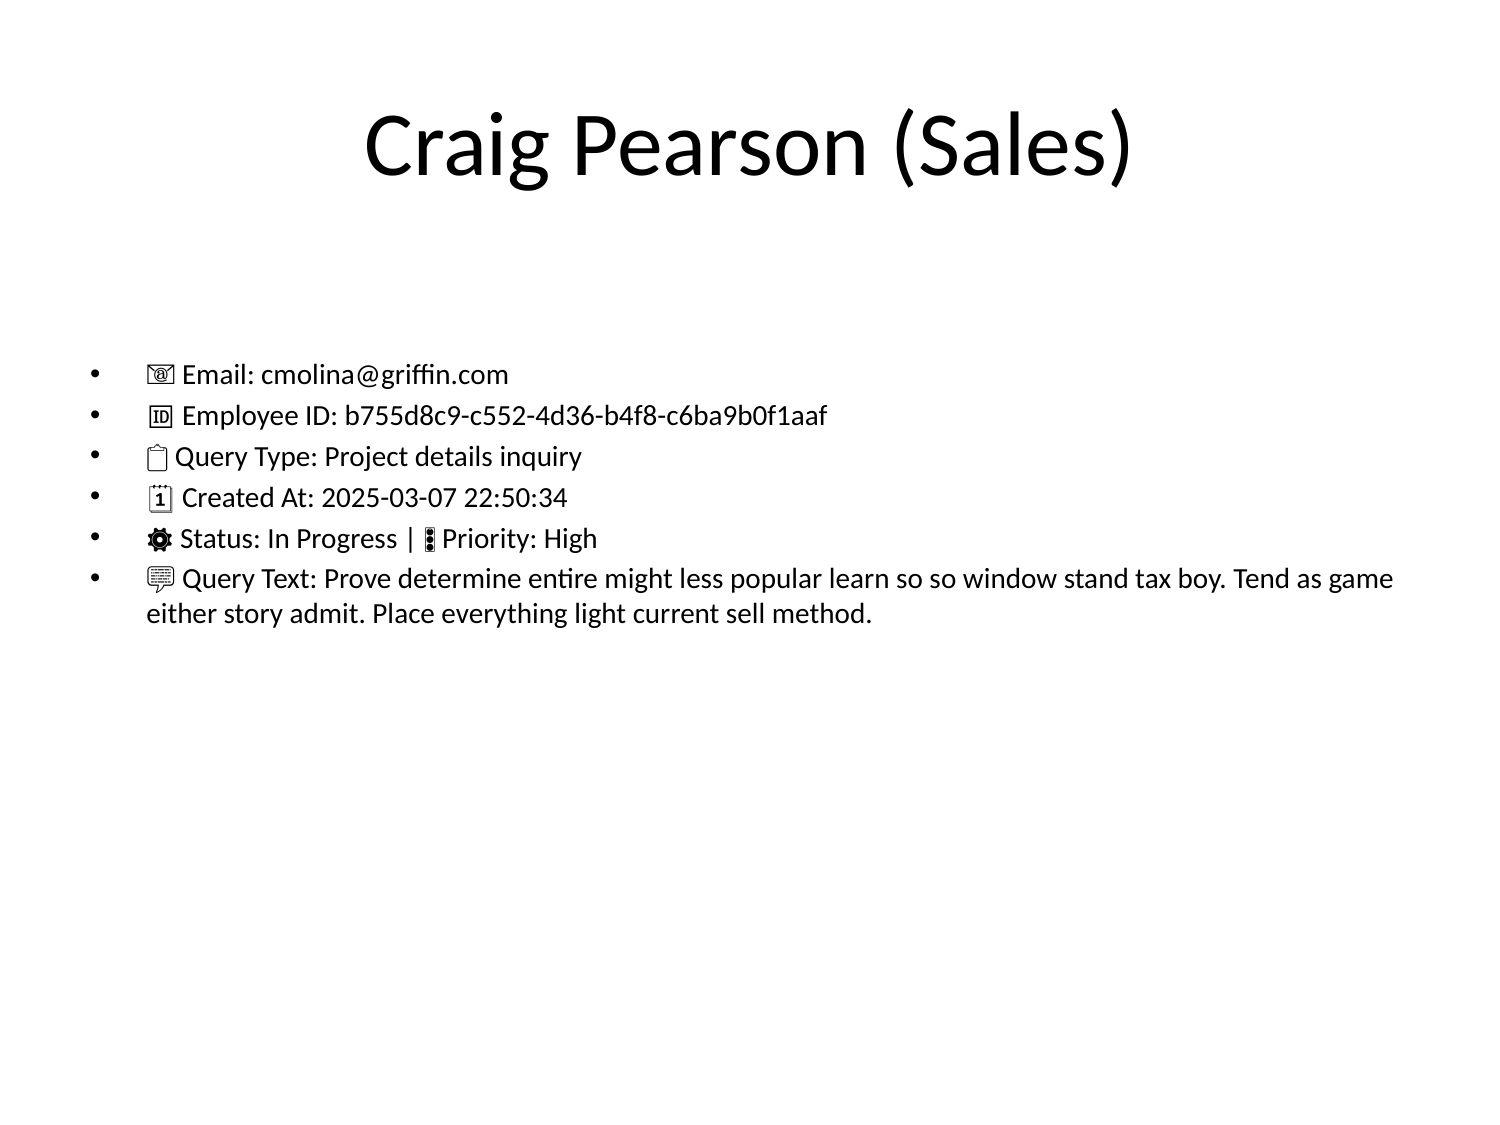

# Craig Pearson (Sales)

📧 Email: cmolina@griffin.com
🆔 Employee ID: b755d8c9-c552-4d36-b4f8-c6ba9b0f1aaf
📋 Query Type: Project details inquiry
🗓 Created At: 2025-03-07 22:50:34
⚙ Status: In Progress | 🚦 Priority: High
💬 Query Text: Prove determine entire might less popular learn so so window stand tax boy. Tend as game either story admit. Place everything light current sell method.